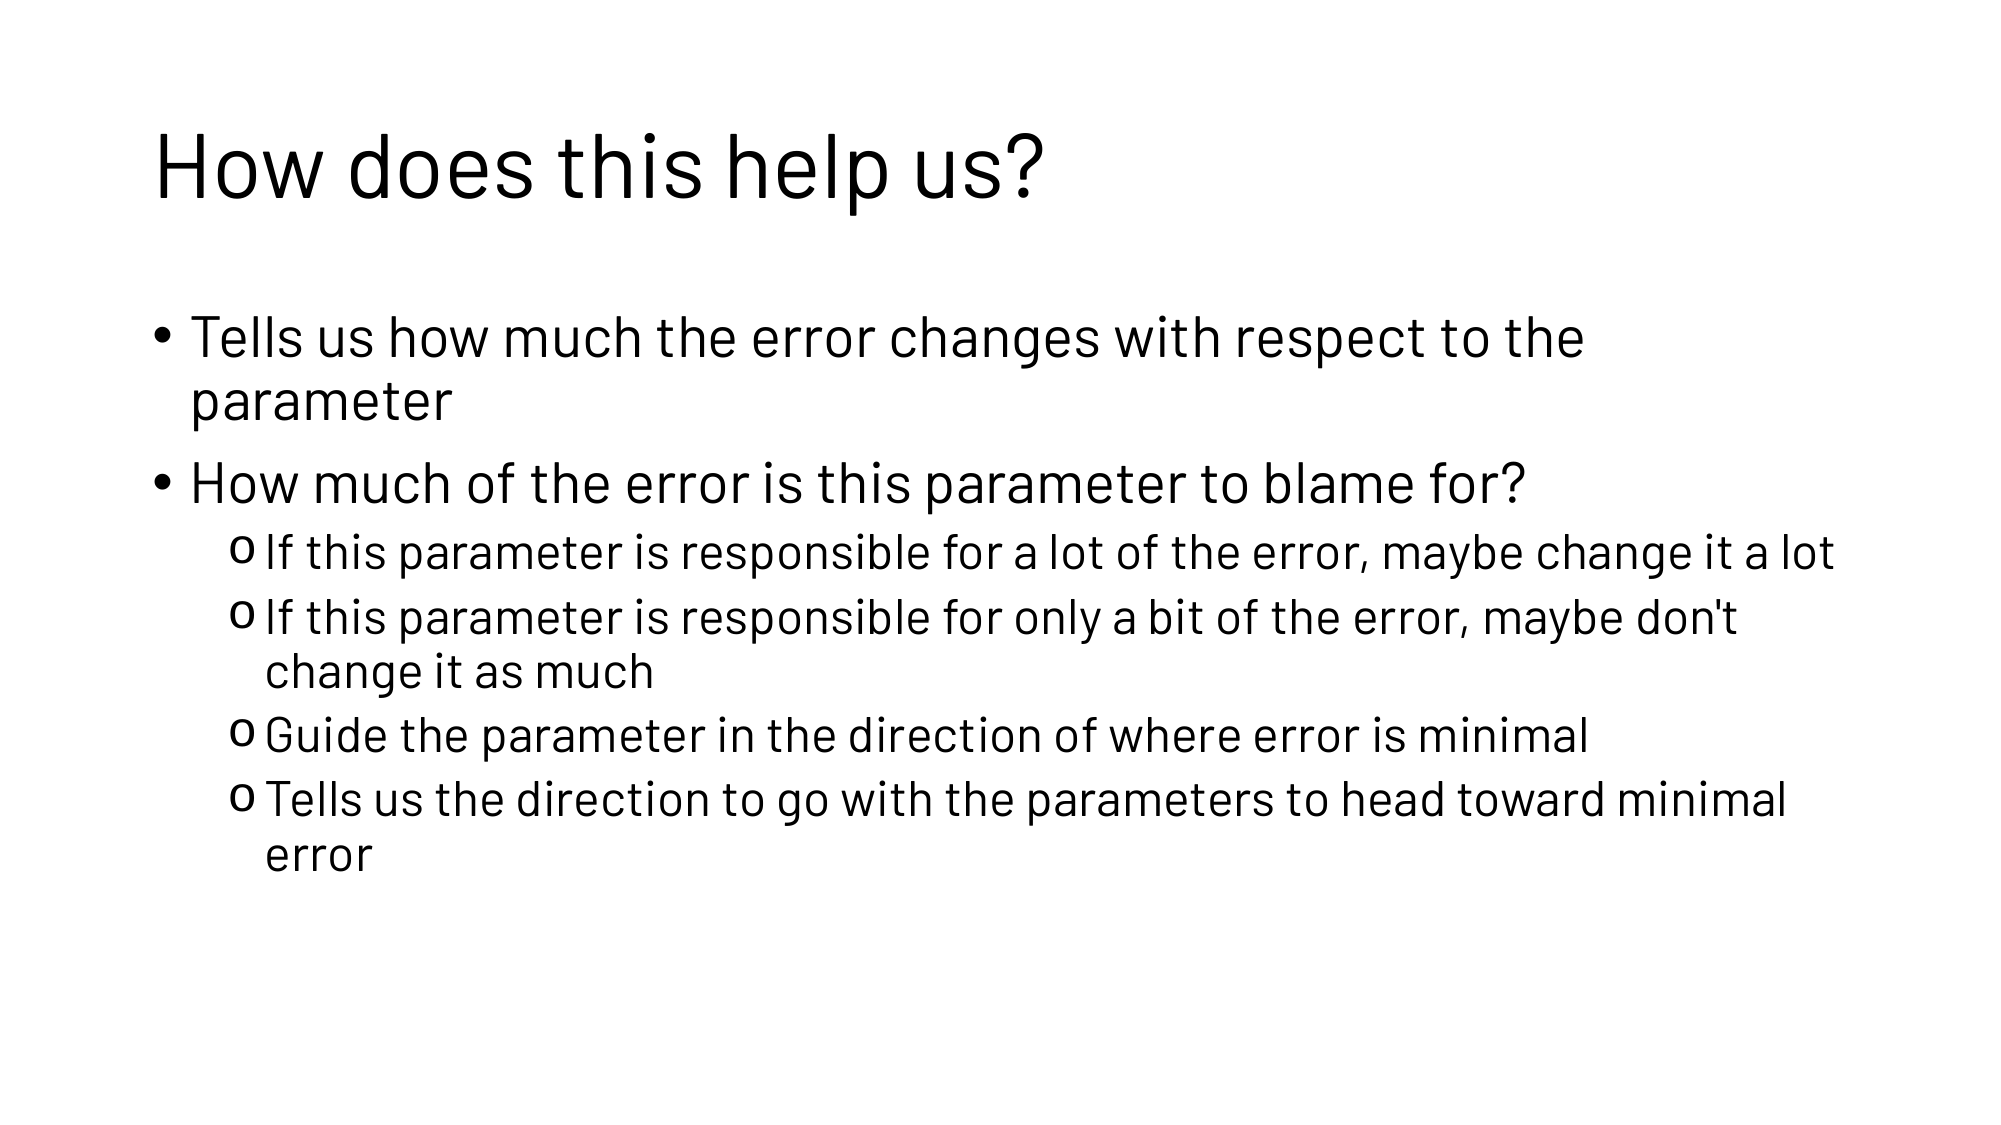

# How does this help us?
Tells us how much the error changes with respect to the parameter
How much of the error is this parameter to blame for?
If this parameter is responsible for a lot of the error, maybe change it a lot
If this parameter is responsible for only a bit of the error, maybe don't change it as much
Guide the parameter in the direction of where error is minimal
Tells us the direction to go with the parameters to head toward minimal error